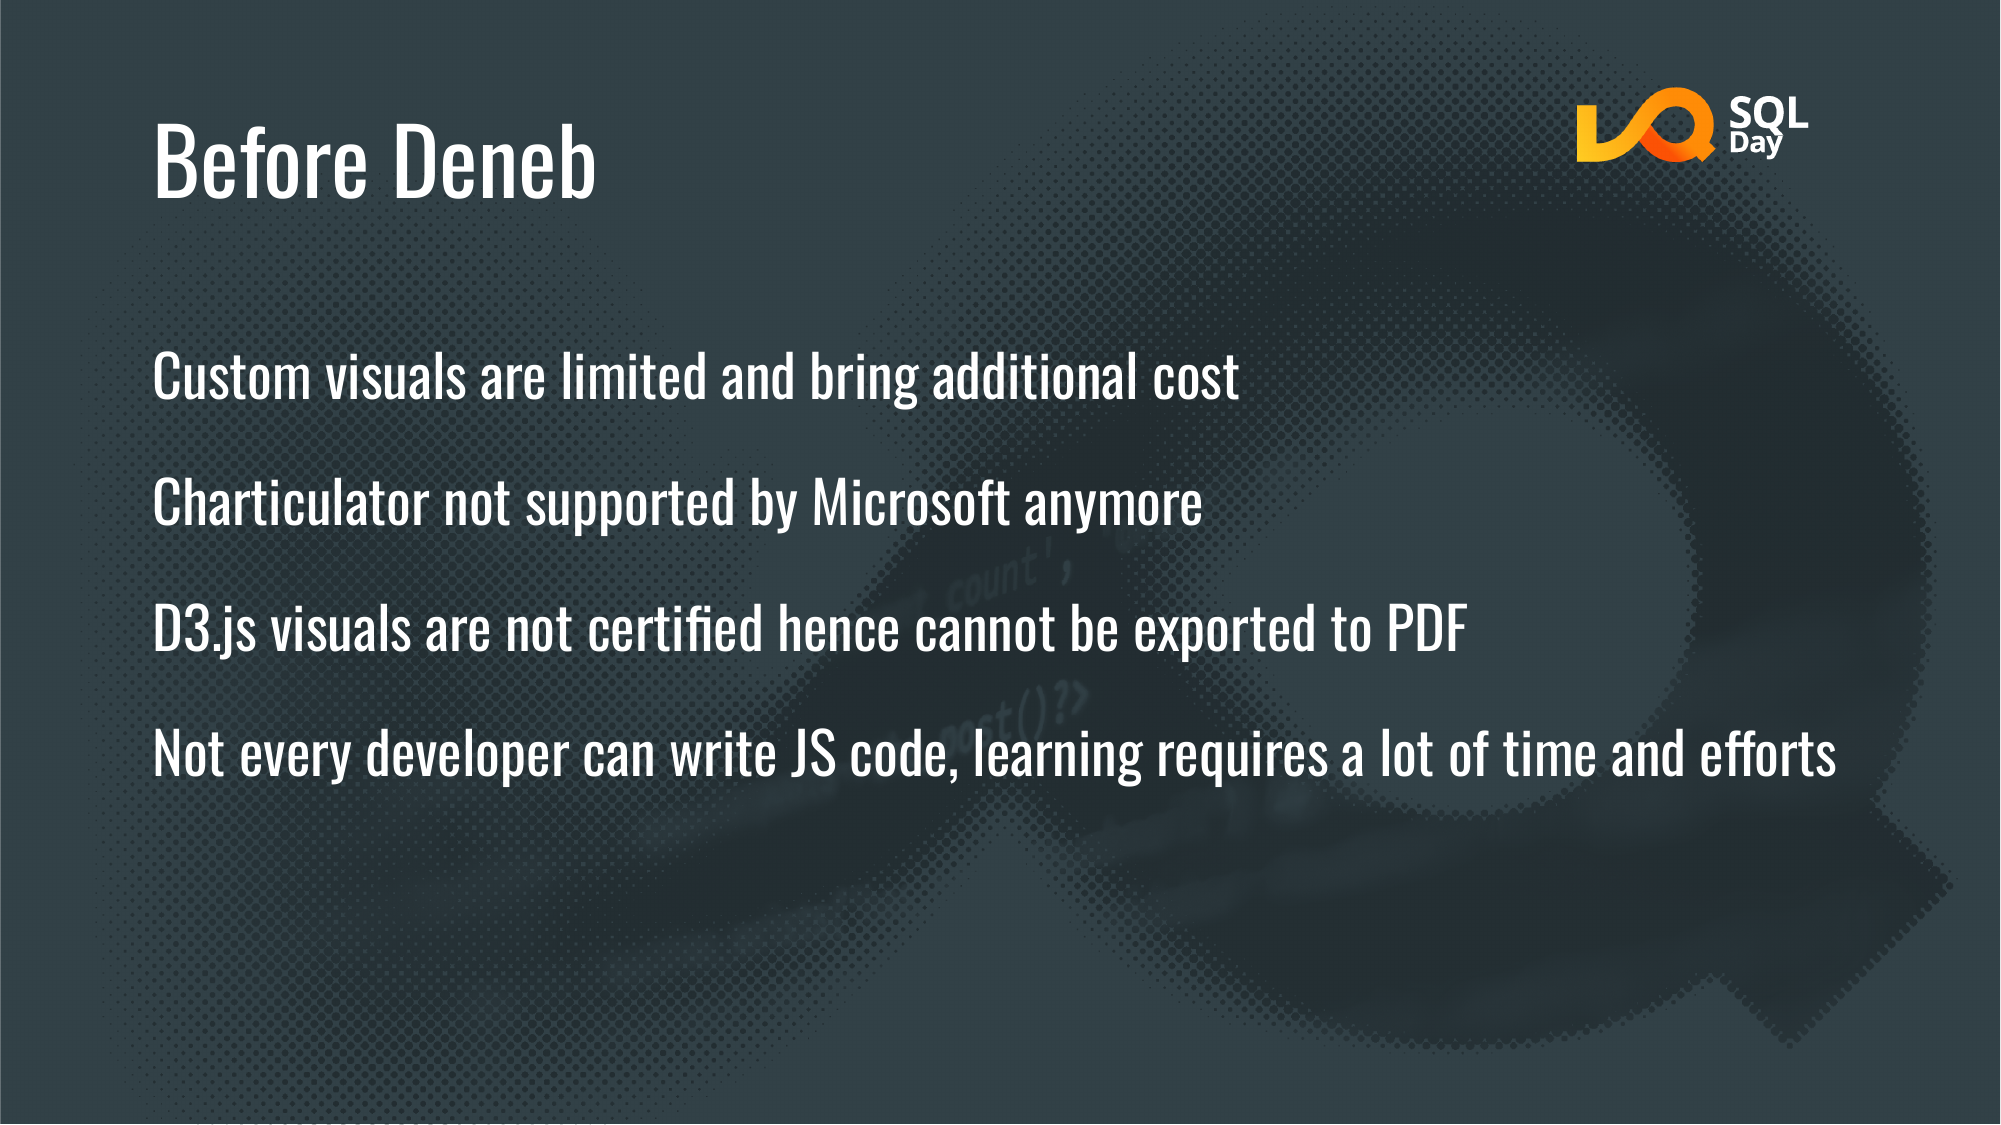

# Before Deneb
Custom visuals are limited and bring additional cost
Charticulator not supported by Microsoft anymore
D3.js visuals are not certified hence cannot be exported to PDF
Not every developer can write JS code, learning requires a lot of time and efforts